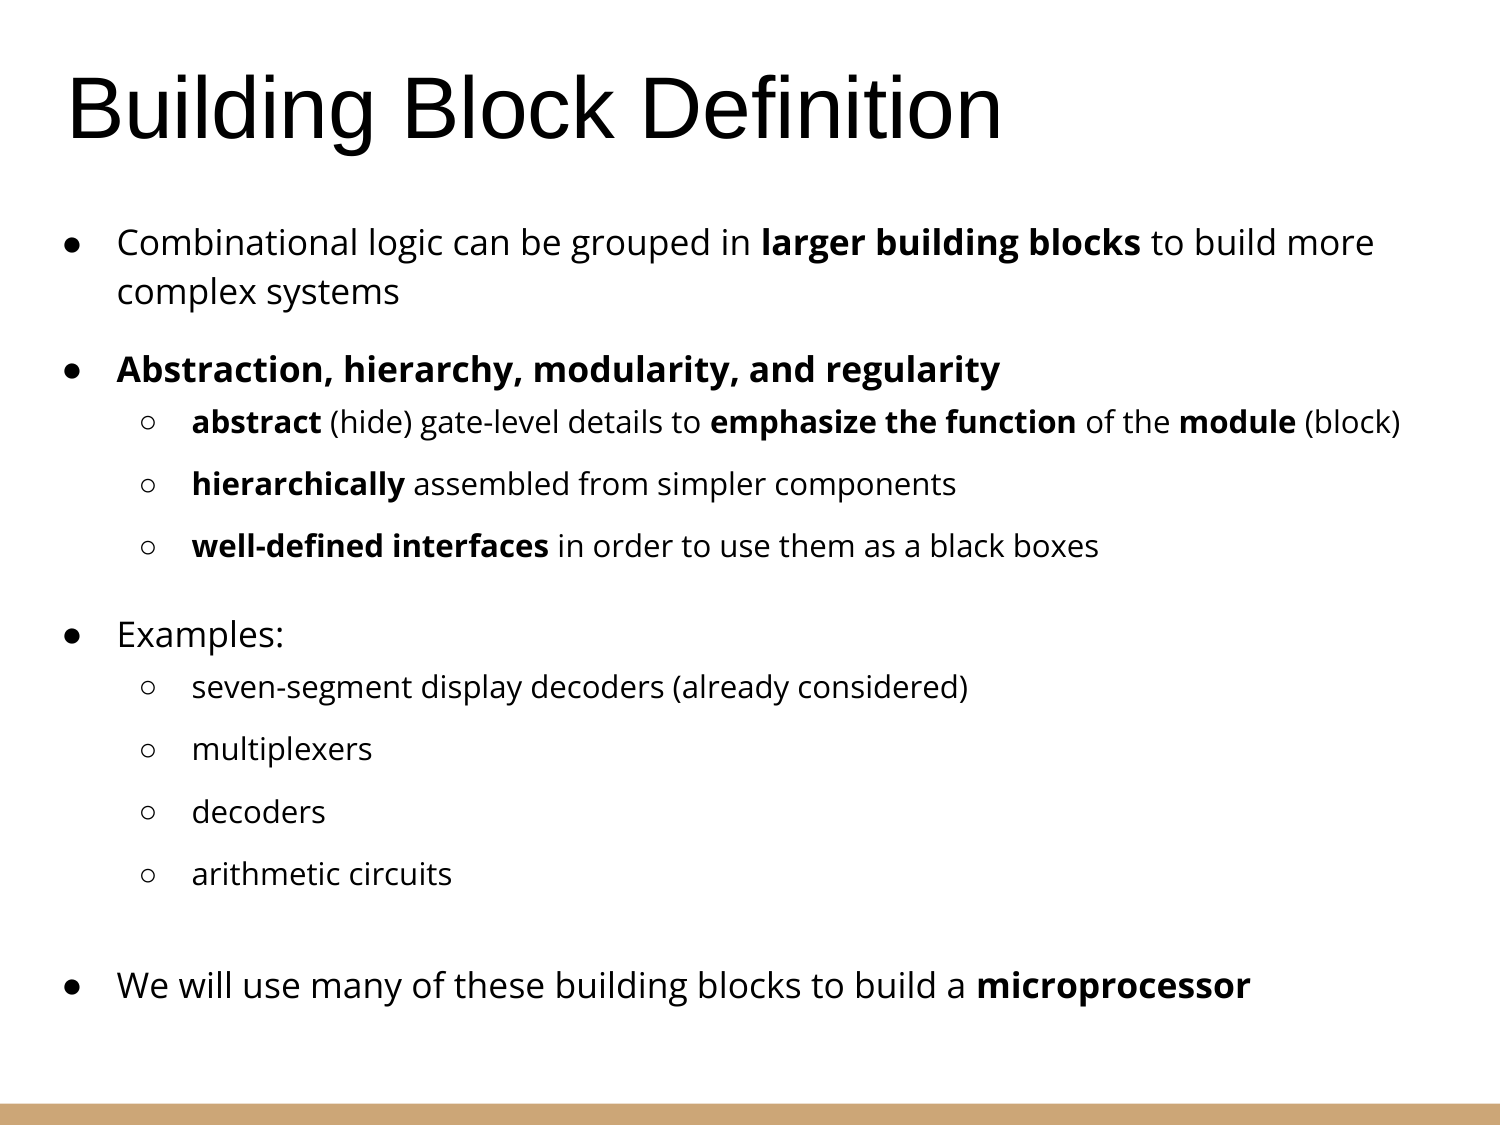

Building Block Definition
Combinational logic can be grouped in larger building blocks to build more complex systems

Abstraction, hierarchy, modularity, and regularity
abstract (hide) gate-level details to emphasize the function of the module (block)
hierarchically assembled from simpler components
well-defined interfaces in order to use them as a black boxes

Examples:
seven-segment display decoders (already considered)
multiplexers
decoders
arithmetic circuits

We will use many of these building blocks to build a microprocessor